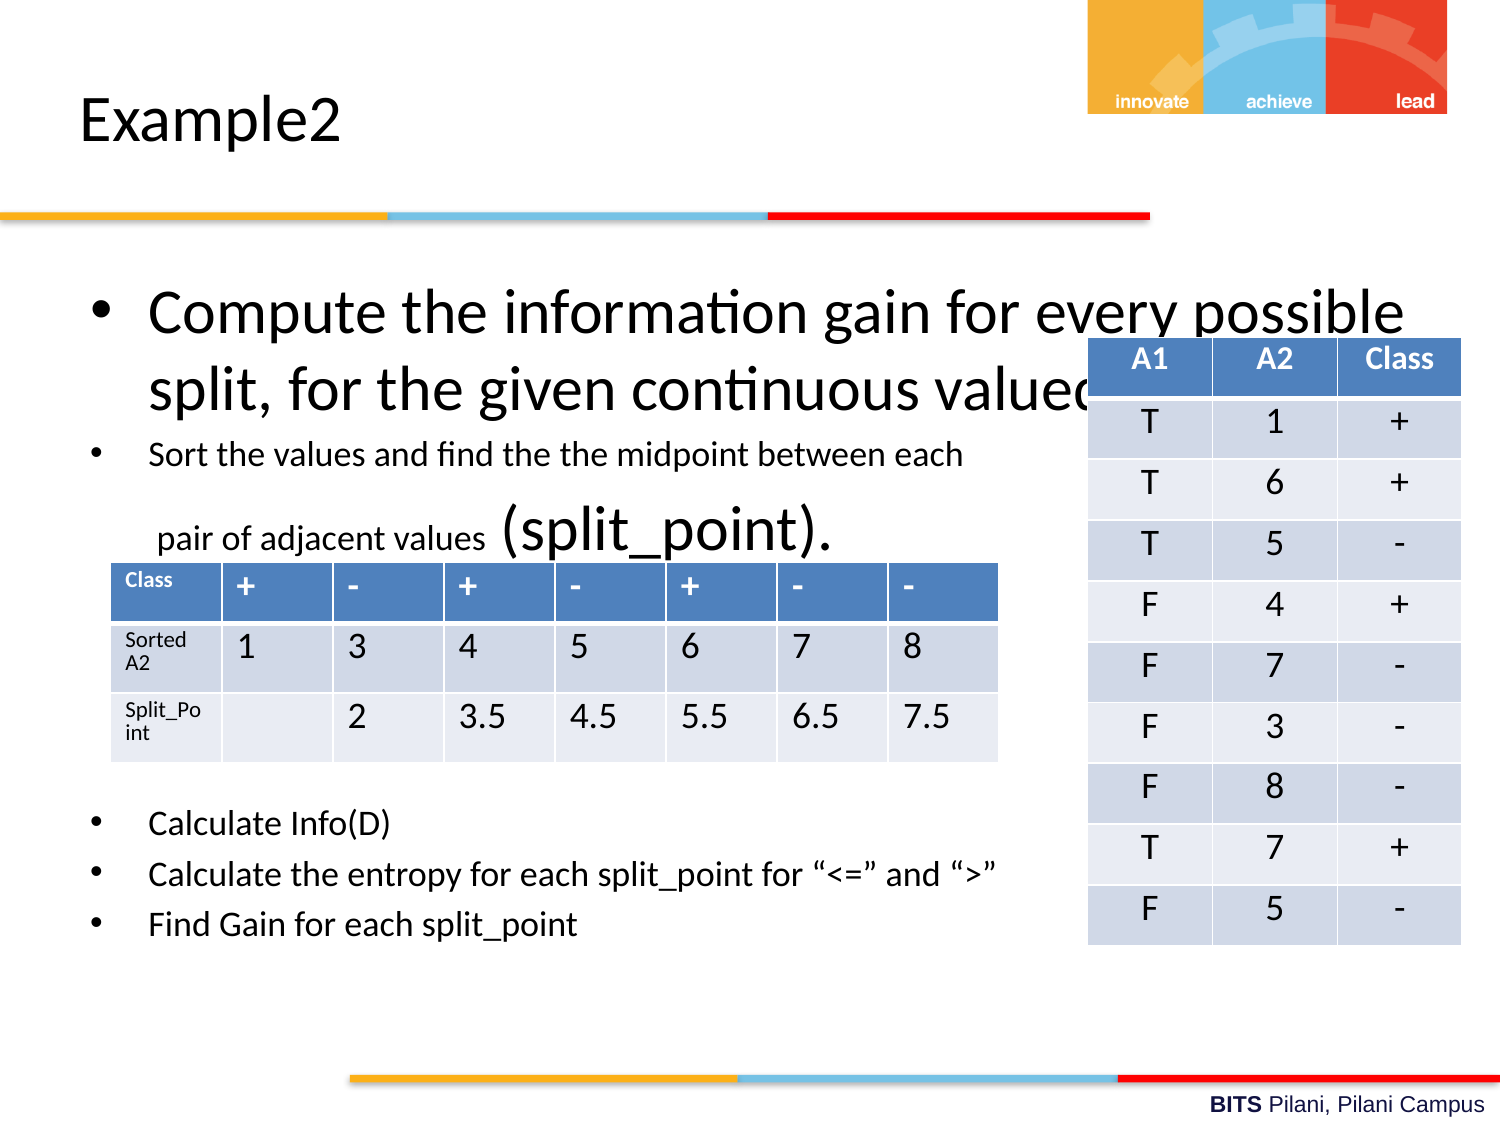

# Example2
Compute the information gain for every possible split, for the given continuous valued attribute?
Sort the values and find the the midpoint between each
	 pair of adjacent values (split_point).

Calculate Info(D)
Calculate the entropy for each split_point for “<=” and “>”
Find Gain for each split_point

| A1 | A2 | Class |
| --- | --- | --- |
| T | 1 | + |
| T | 6 | + |
| T | 5 | - |
| F | 4 | + |
| F | 7 | - |
| F | 3 | - |
| F | 8 | - |
| T | 7 | + |
| F | 5 | - |
| Class | + | - | + | - | + | - | - |
| --- | --- | --- | --- | --- | --- | --- | --- |
| Sorted A2 | 1 | 3 | 4 | 5 | 6 | 7 | 8 |
| Split\_Point |  | 2 | 3.5 | 4.5 | 5.5 | 6.5 | 7.5 |